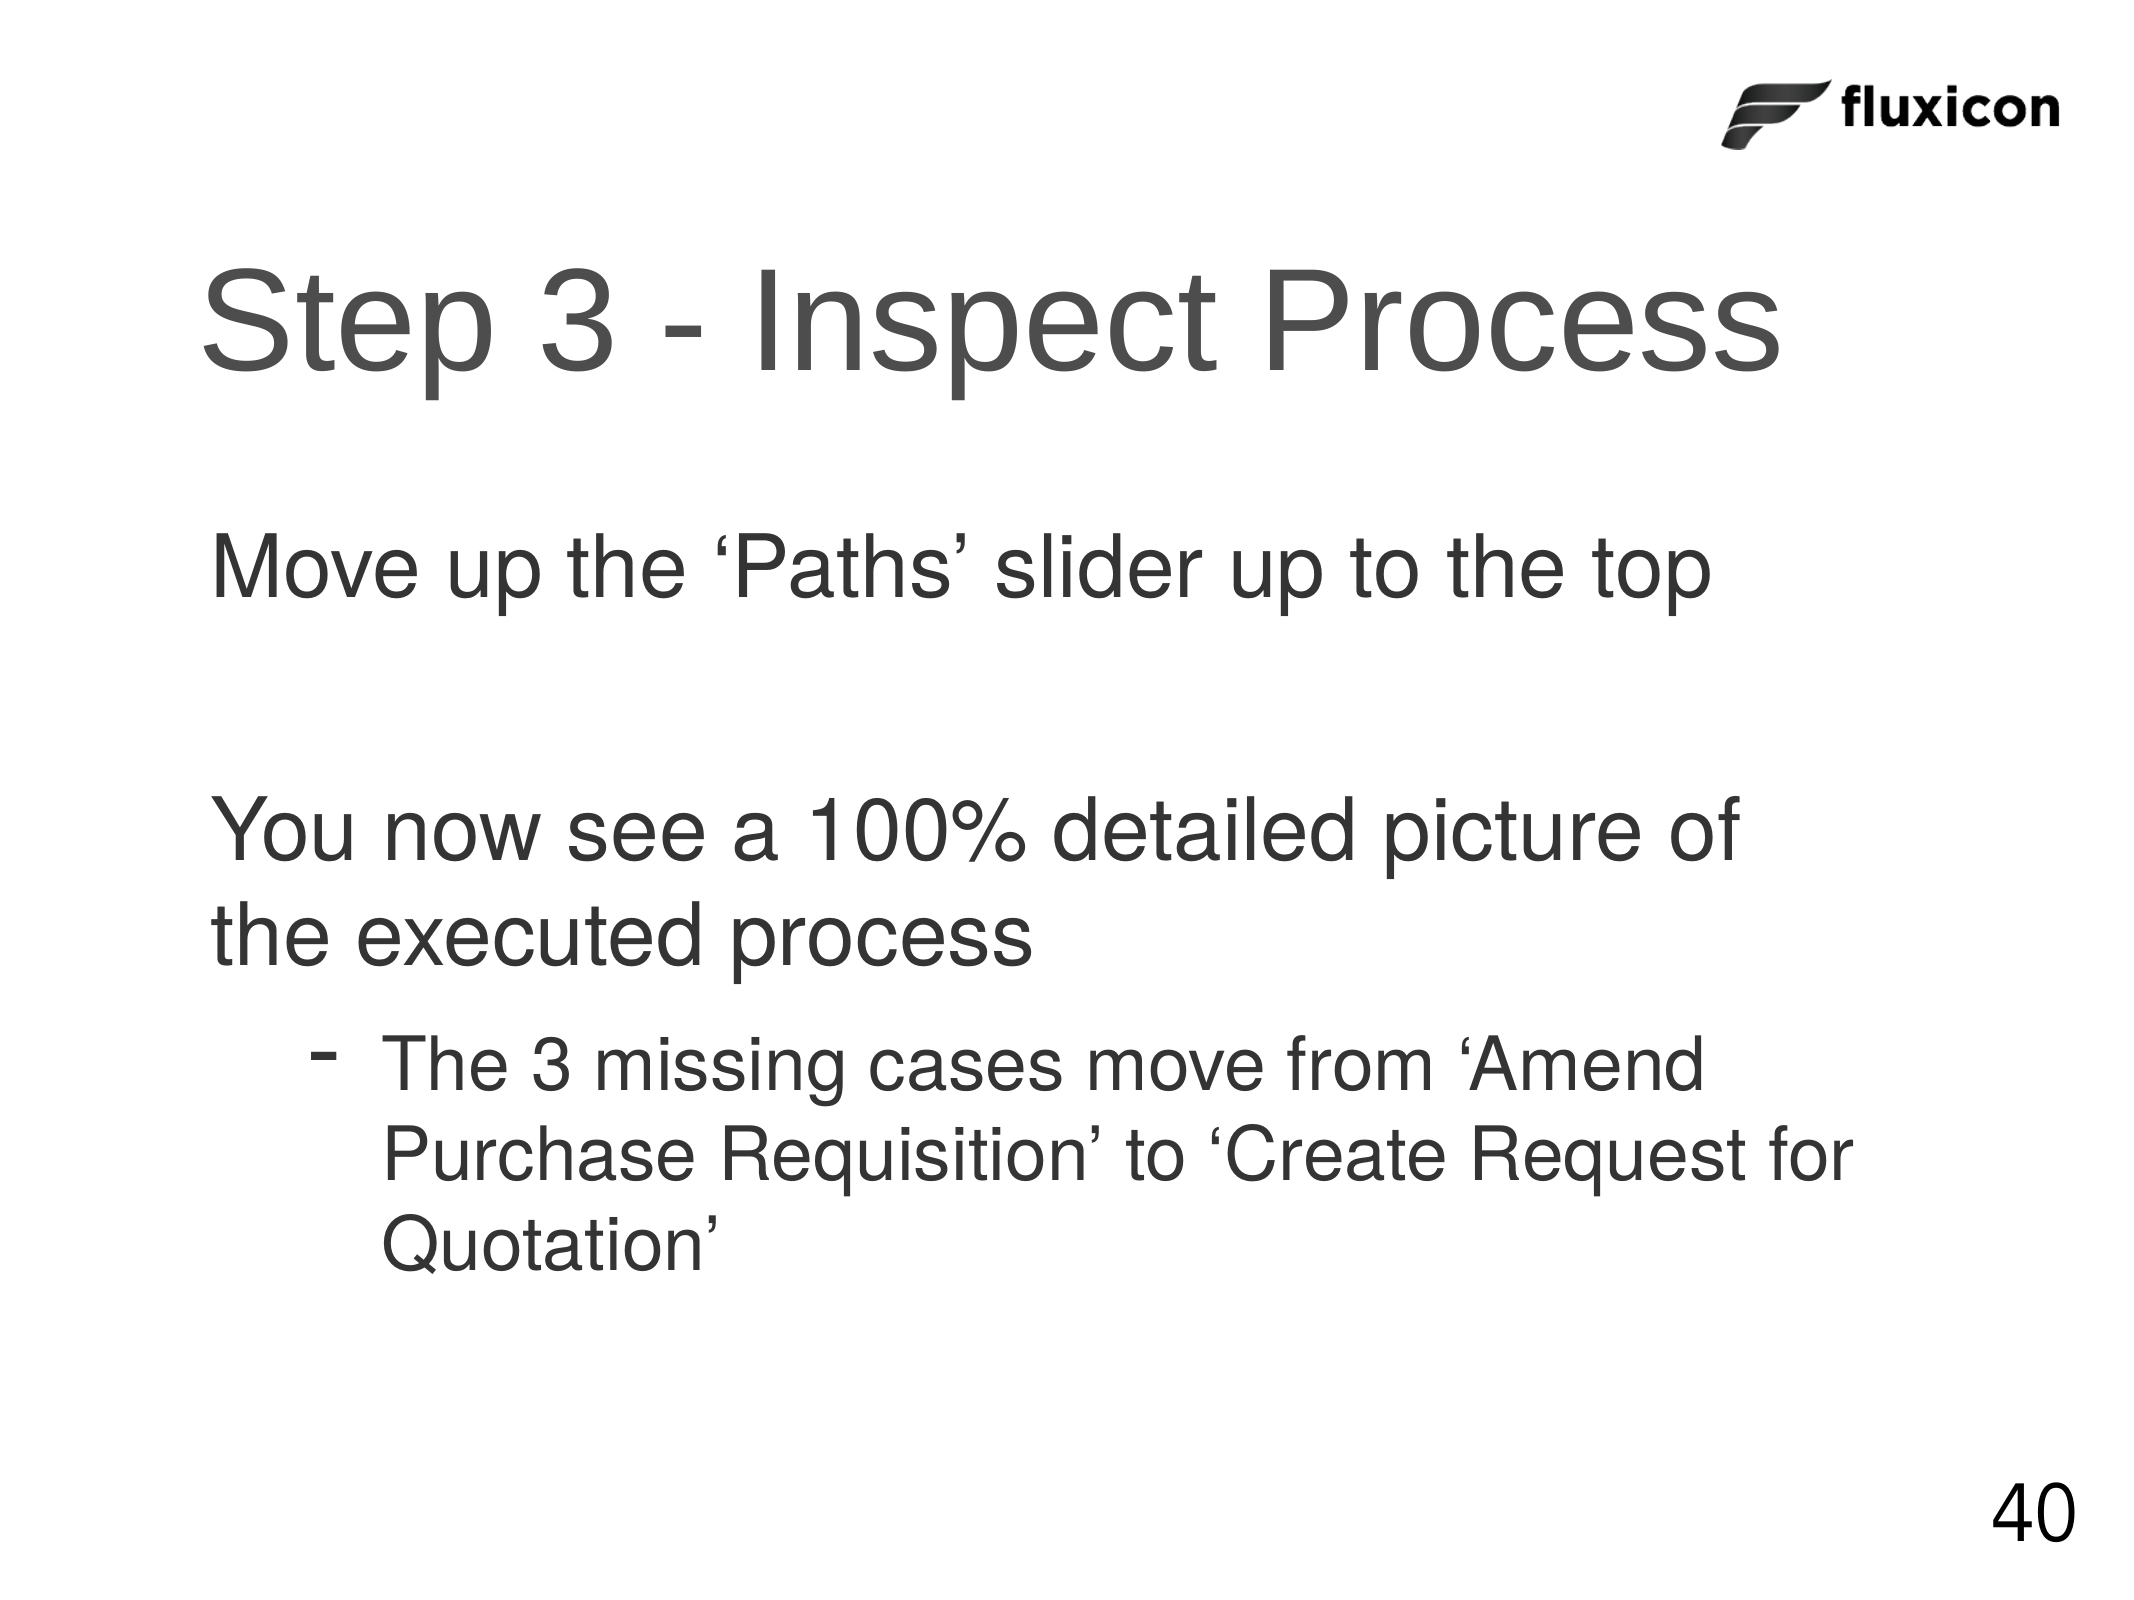

Step 3 - Inspect Process
Move up the ‘Paths’ slider up to the top
You now see a 100% detailed picture of the executed process
The 3 missing cases move from ‘Amend Purchase Requisition’ to ‘Create Request for Quotation’
40